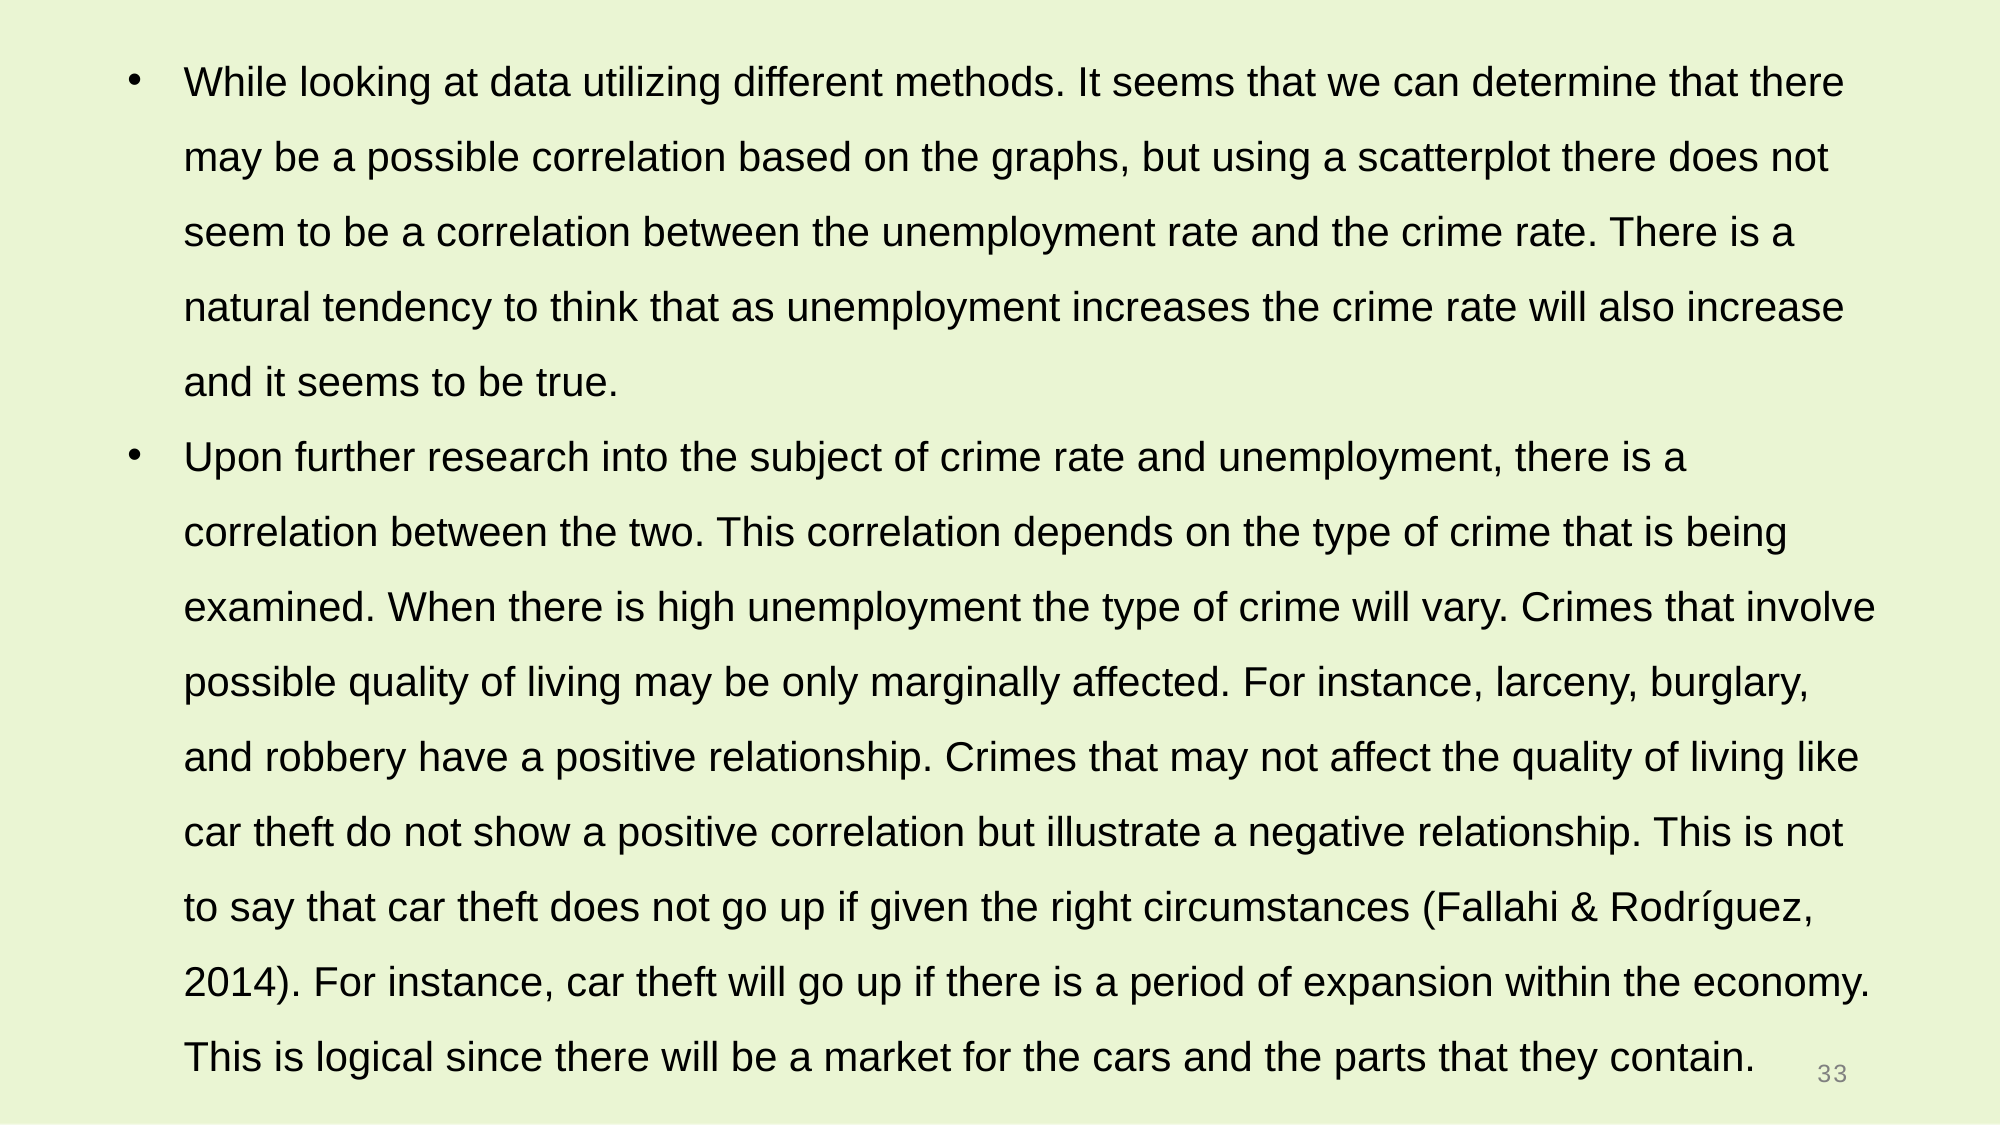

While looking at data utilizing different methods. It seems that we can determine that there may be a possible correlation based on the graphs, but using a scatterplot there does not seem to be a correlation between the unemployment rate and the crime rate. There is a natural tendency to think that as unemployment increases the crime rate will also increase and it seems to be true.
Upon further research into the subject of crime rate and unemployment, there is a correlation between the two. This correlation depends on the type of crime that is being examined. When there is high unemployment the type of crime will vary. Crimes that involve possible quality of living may be only marginally affected. For instance, larceny, burglary, and robbery have a positive relationship. Crimes that may not affect the quality of living like car theft do not show a positive correlation but illustrate a negative relationship. This is not to say that car theft does not go up if given the right circumstances (Fallahi & Rodríguez, 2014). For instance, car theft will go up if there is a period of expansion within the economy. This is logical since there will be a market for the cars and the parts that they contain.
33